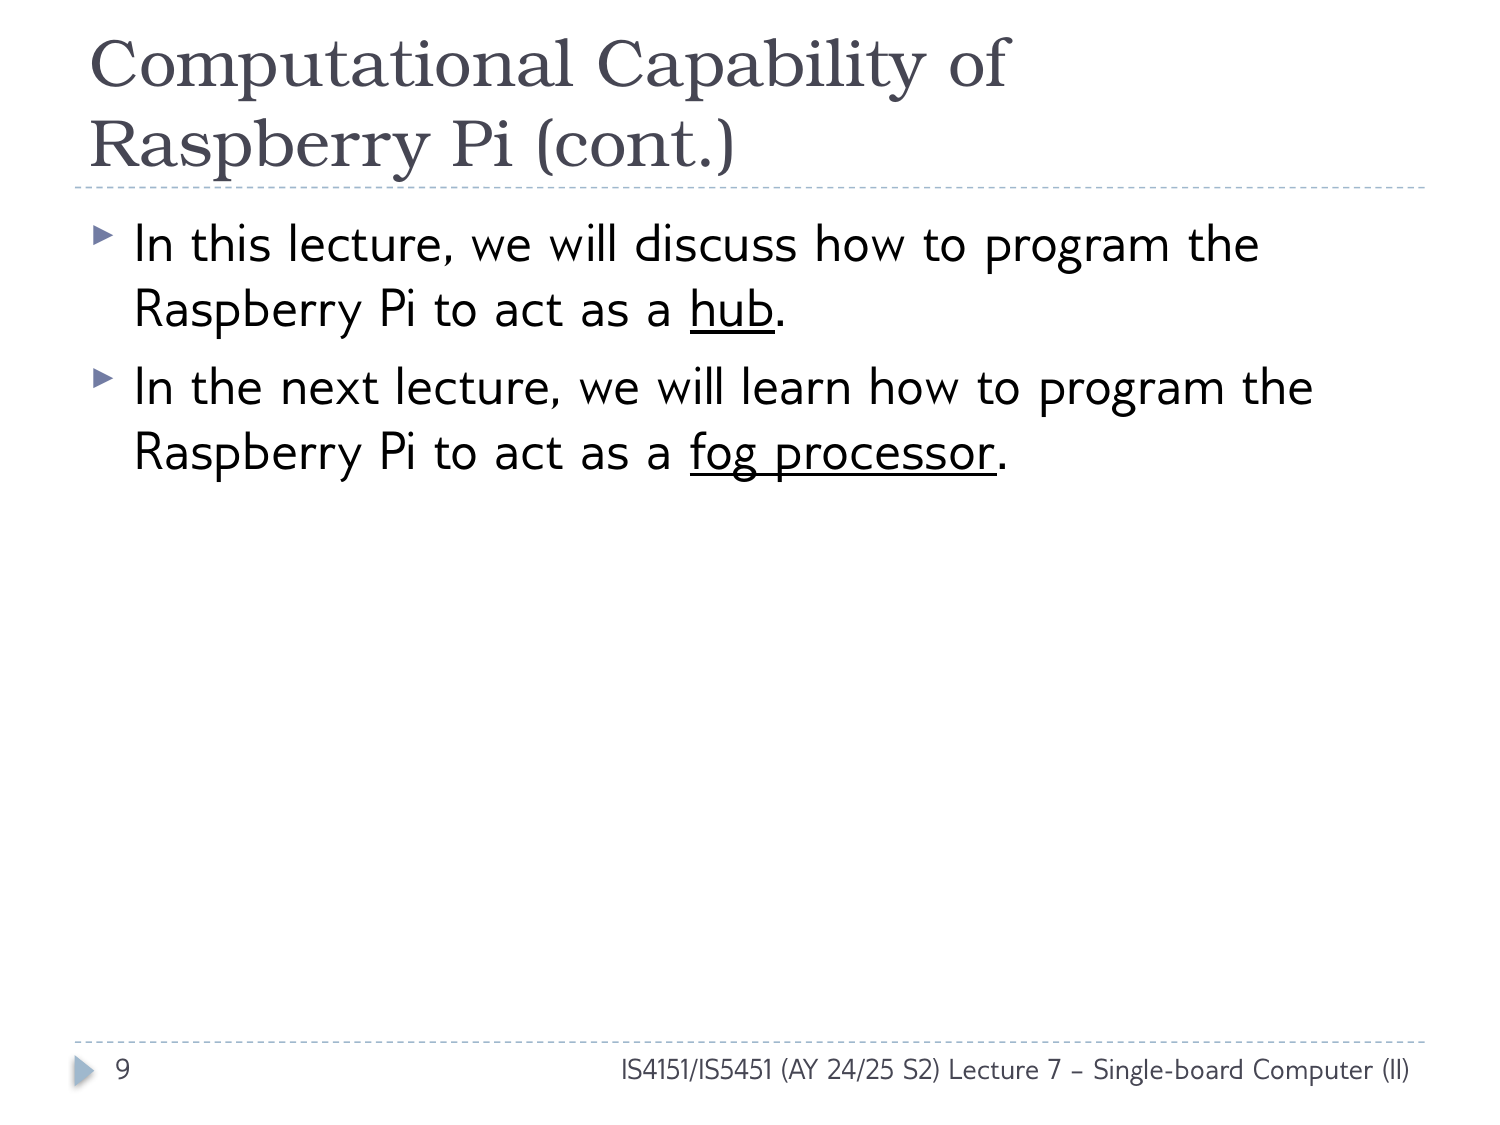

# Computational Capability of Raspberry Pi (cont.)
In this lecture, we will discuss how to program the Raspberry Pi to act as a hub.
In the next lecture, we will learn how to program the Raspberry Pi to act as a fog processor.
9
IS4151/IS5451 (AY 24/25 S2) Lecture 7 – Single-board Computer (II)